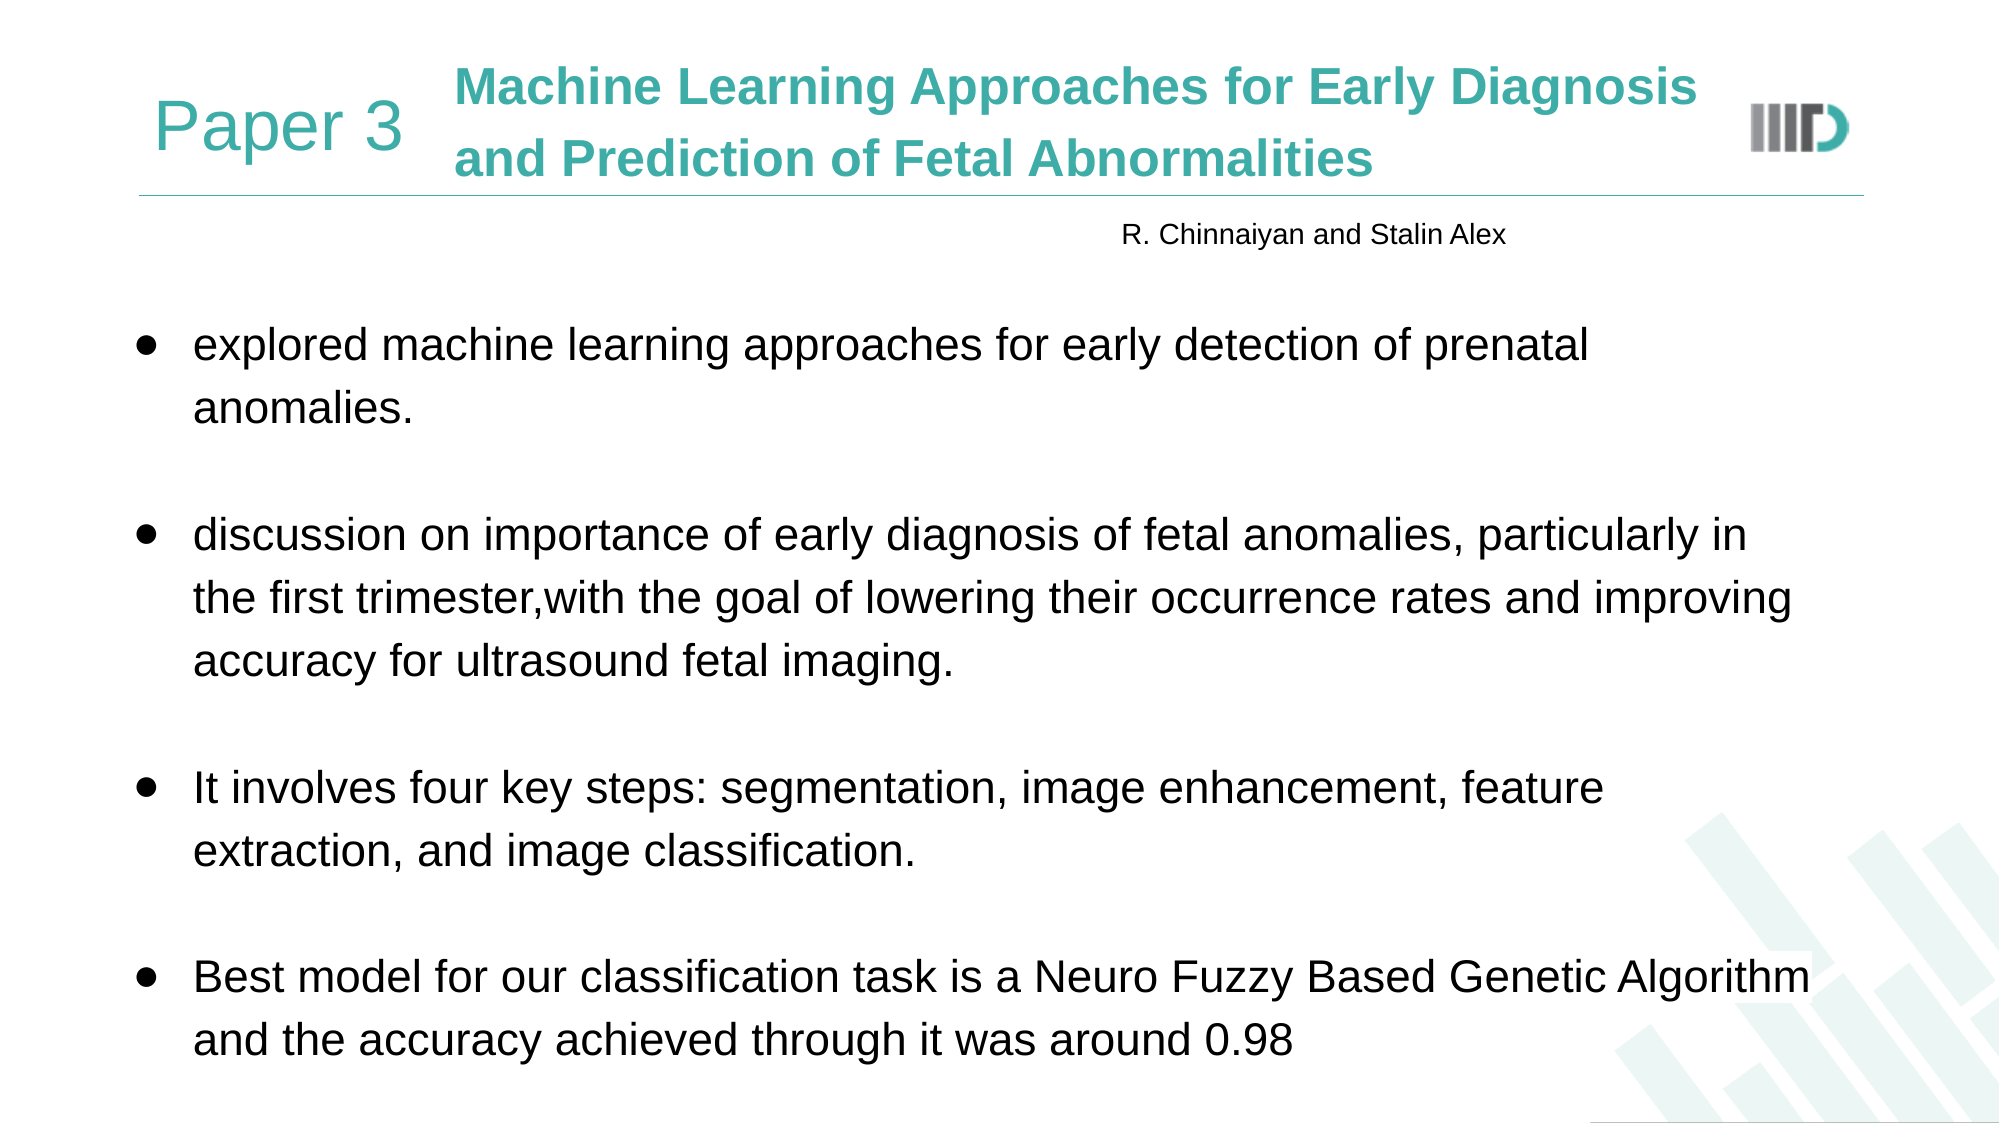

Machine Learning Approaches for Early Diagnosis and Prediction of Fetal Abnormalities
# Paper 3
R. Chinnaiyan and Stalin Alex

explored machine learning approaches for early detection of prenatal anomalies.

discussion on importance of early diagnosis of fetal anomalies, particularly in the first trimester,with the goal of lowering their occurrence rates and improving accuracy for ultrasound fetal imaging.

It involves four key steps: segmentation, image enhancement, feature extraction, and image classification.

Best model for our classification task is a Neuro Fuzzy Based Genetic Algorithm and the accuracy achieved through it was around 0.98